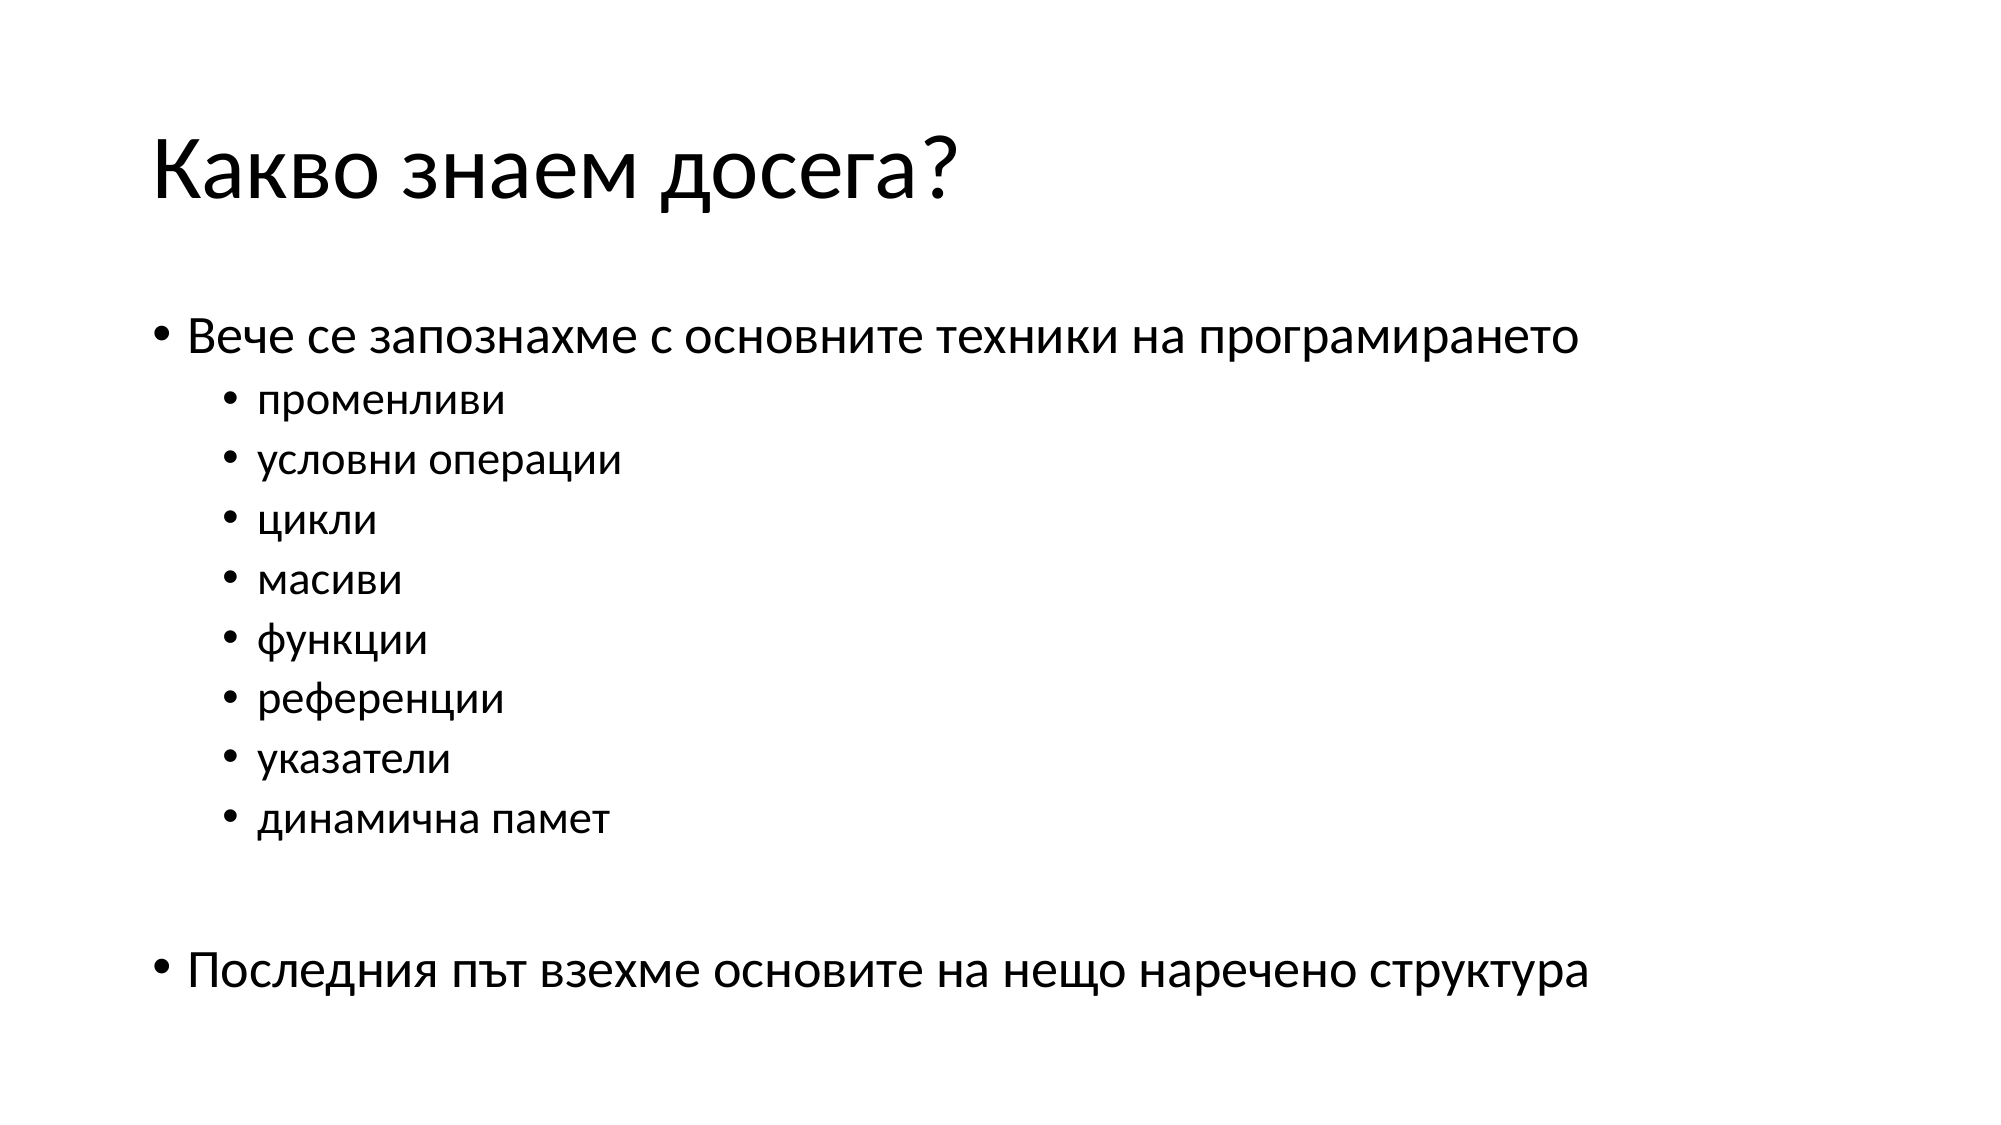

# Какво знаем досега?
Вече се запознахме с основните техники на програмирането
променливи
условни операции
цикли
масиви
функции
референции
указатели
динамична памет

Последния път взехме основите на нещо наречено структура